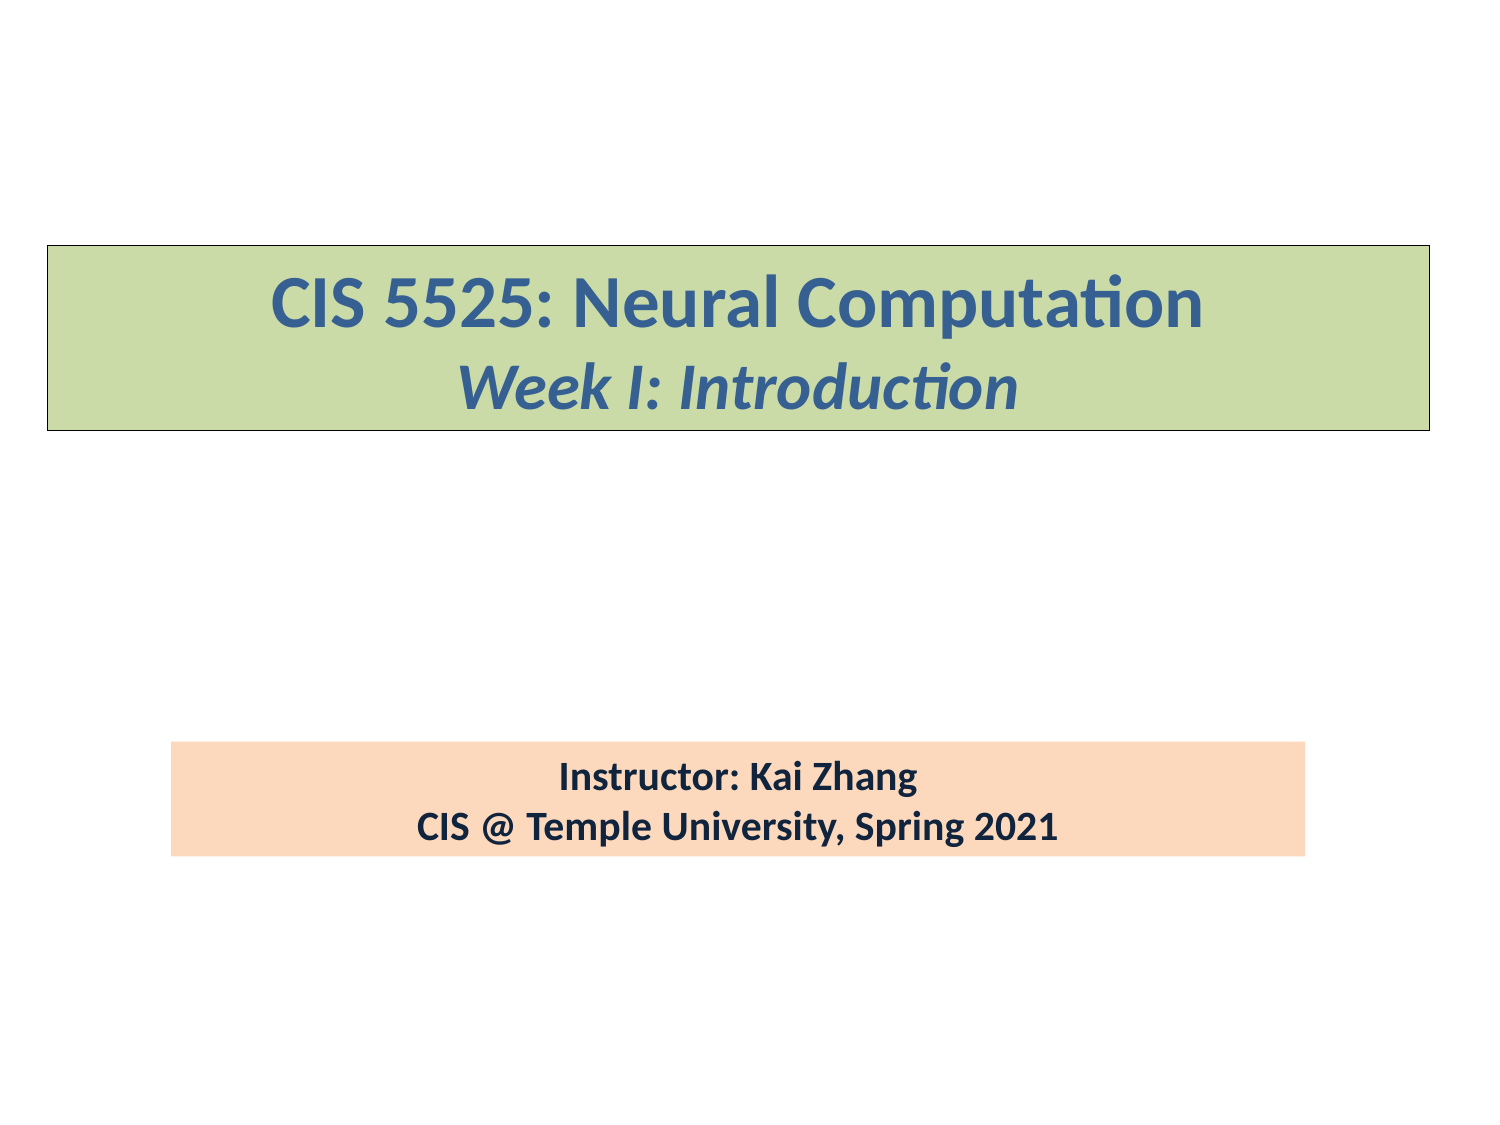

CIS 5525: Neural Computation
Week I: Introduction
Instructor: Kai Zhang
CIS @ Temple University, Spring 2021